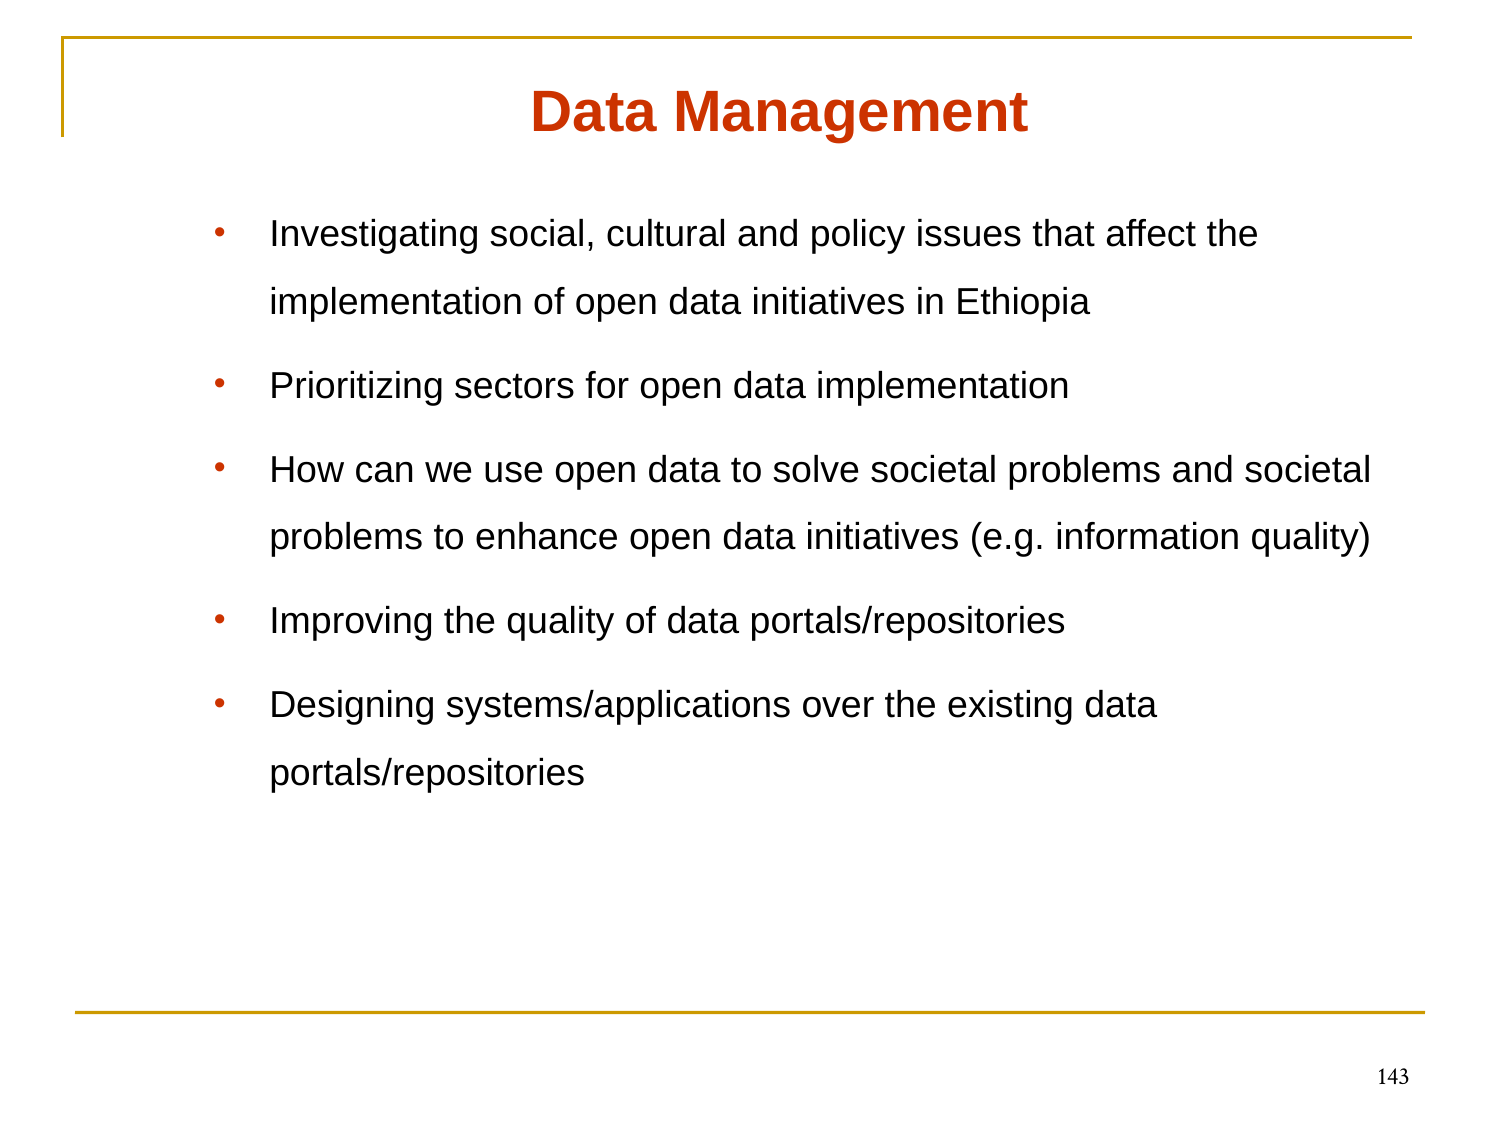

Data Management
Investigating social, cultural and policy issues that affect the implementation of open data initiatives in Ethiopia
Prioritizing sectors for open data implementation
How can we use open data to solve societal problems and societal problems to enhance open data initiatives (e.g. information quality)
Improving the quality of data portals/repositories
Designing systems/applications over the existing data portals/repositories

143